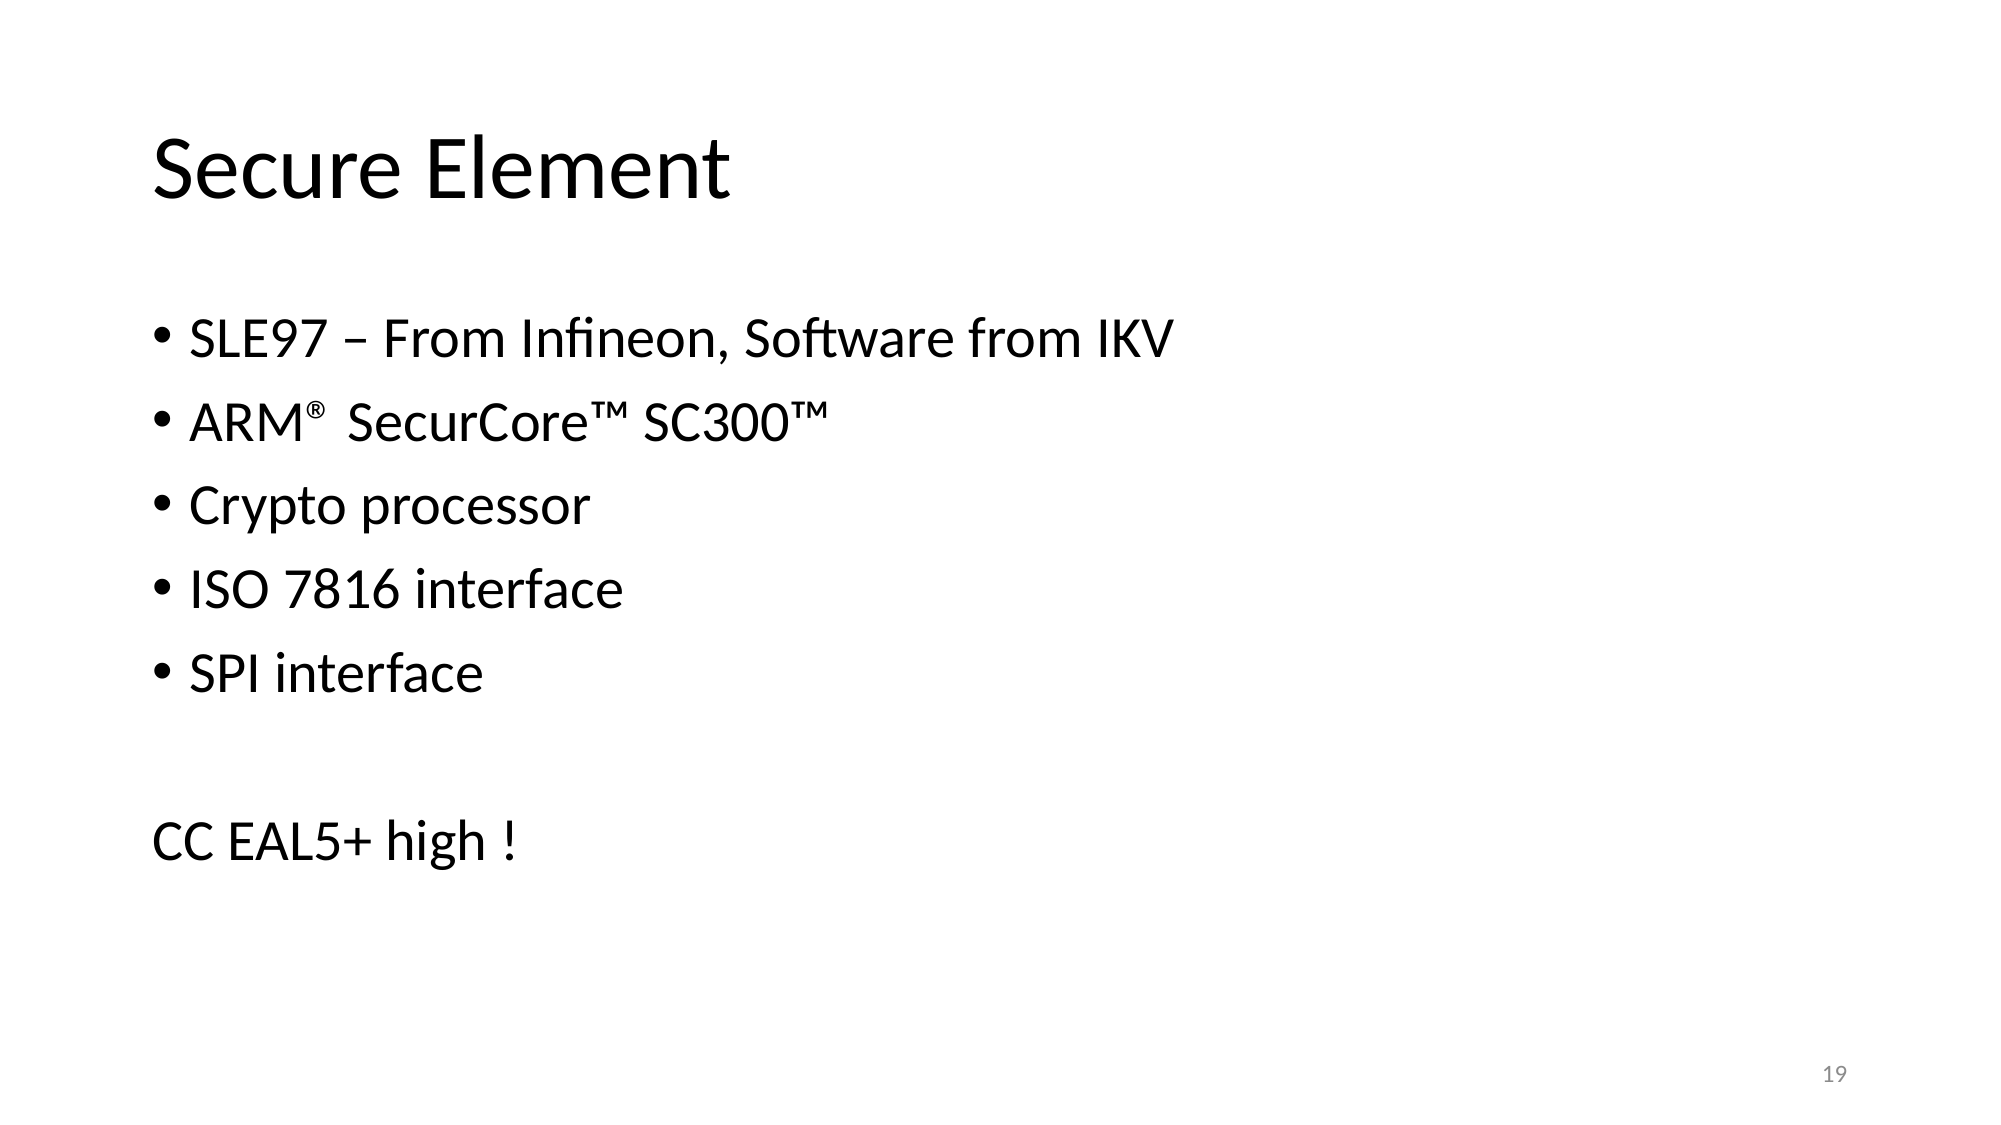

# Secure Element
SLE97 – From Infineon, Software from IKV
ARM® SecurCore™ SC300™
Crypto processor
ISO 7816 interface
SPI interface

CC EAL5+ high !
19